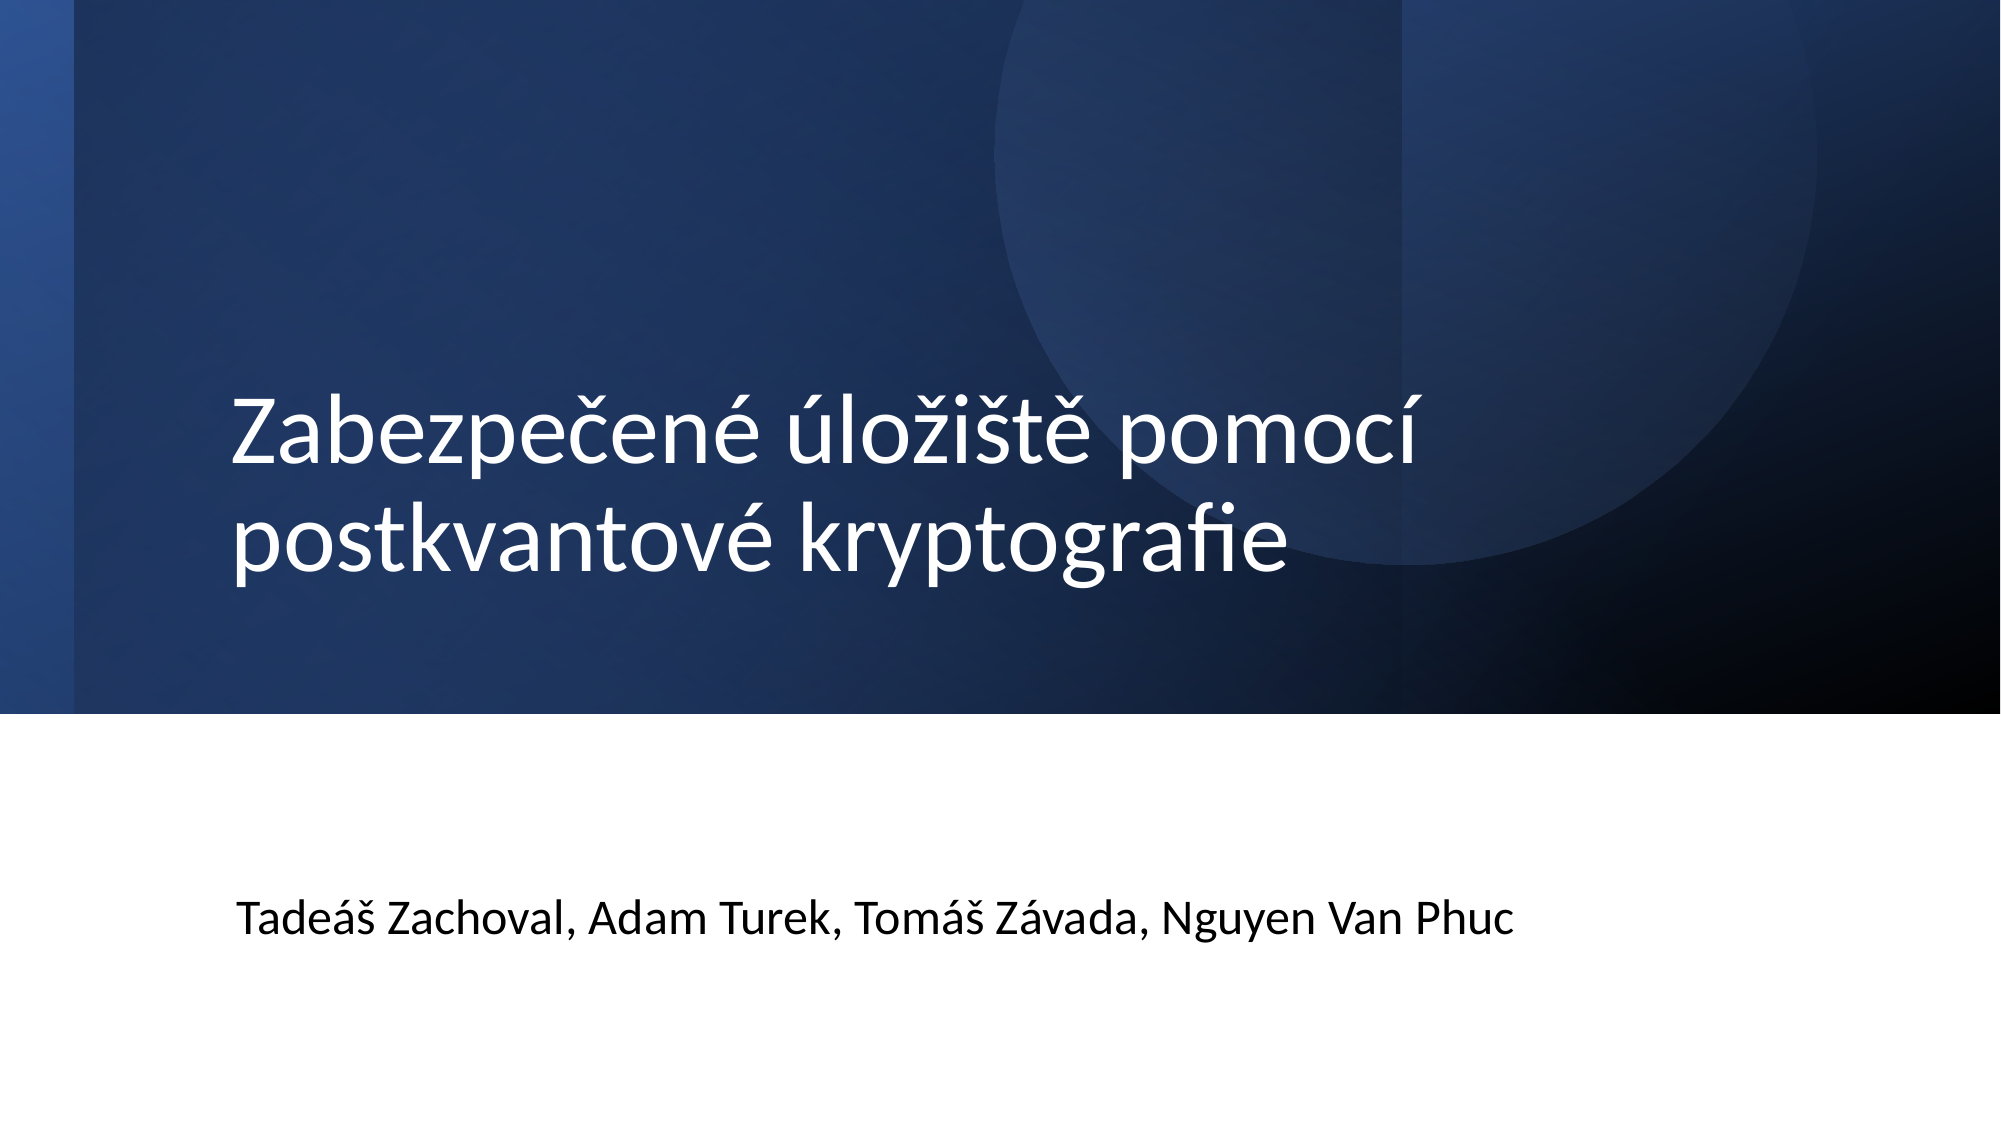

# Zabezpečené úložiště pomocí postkvantové kryptografie
Tadeáš Zachoval, Adam Turek, Tomáš Závada, Nguyen Van Phuc